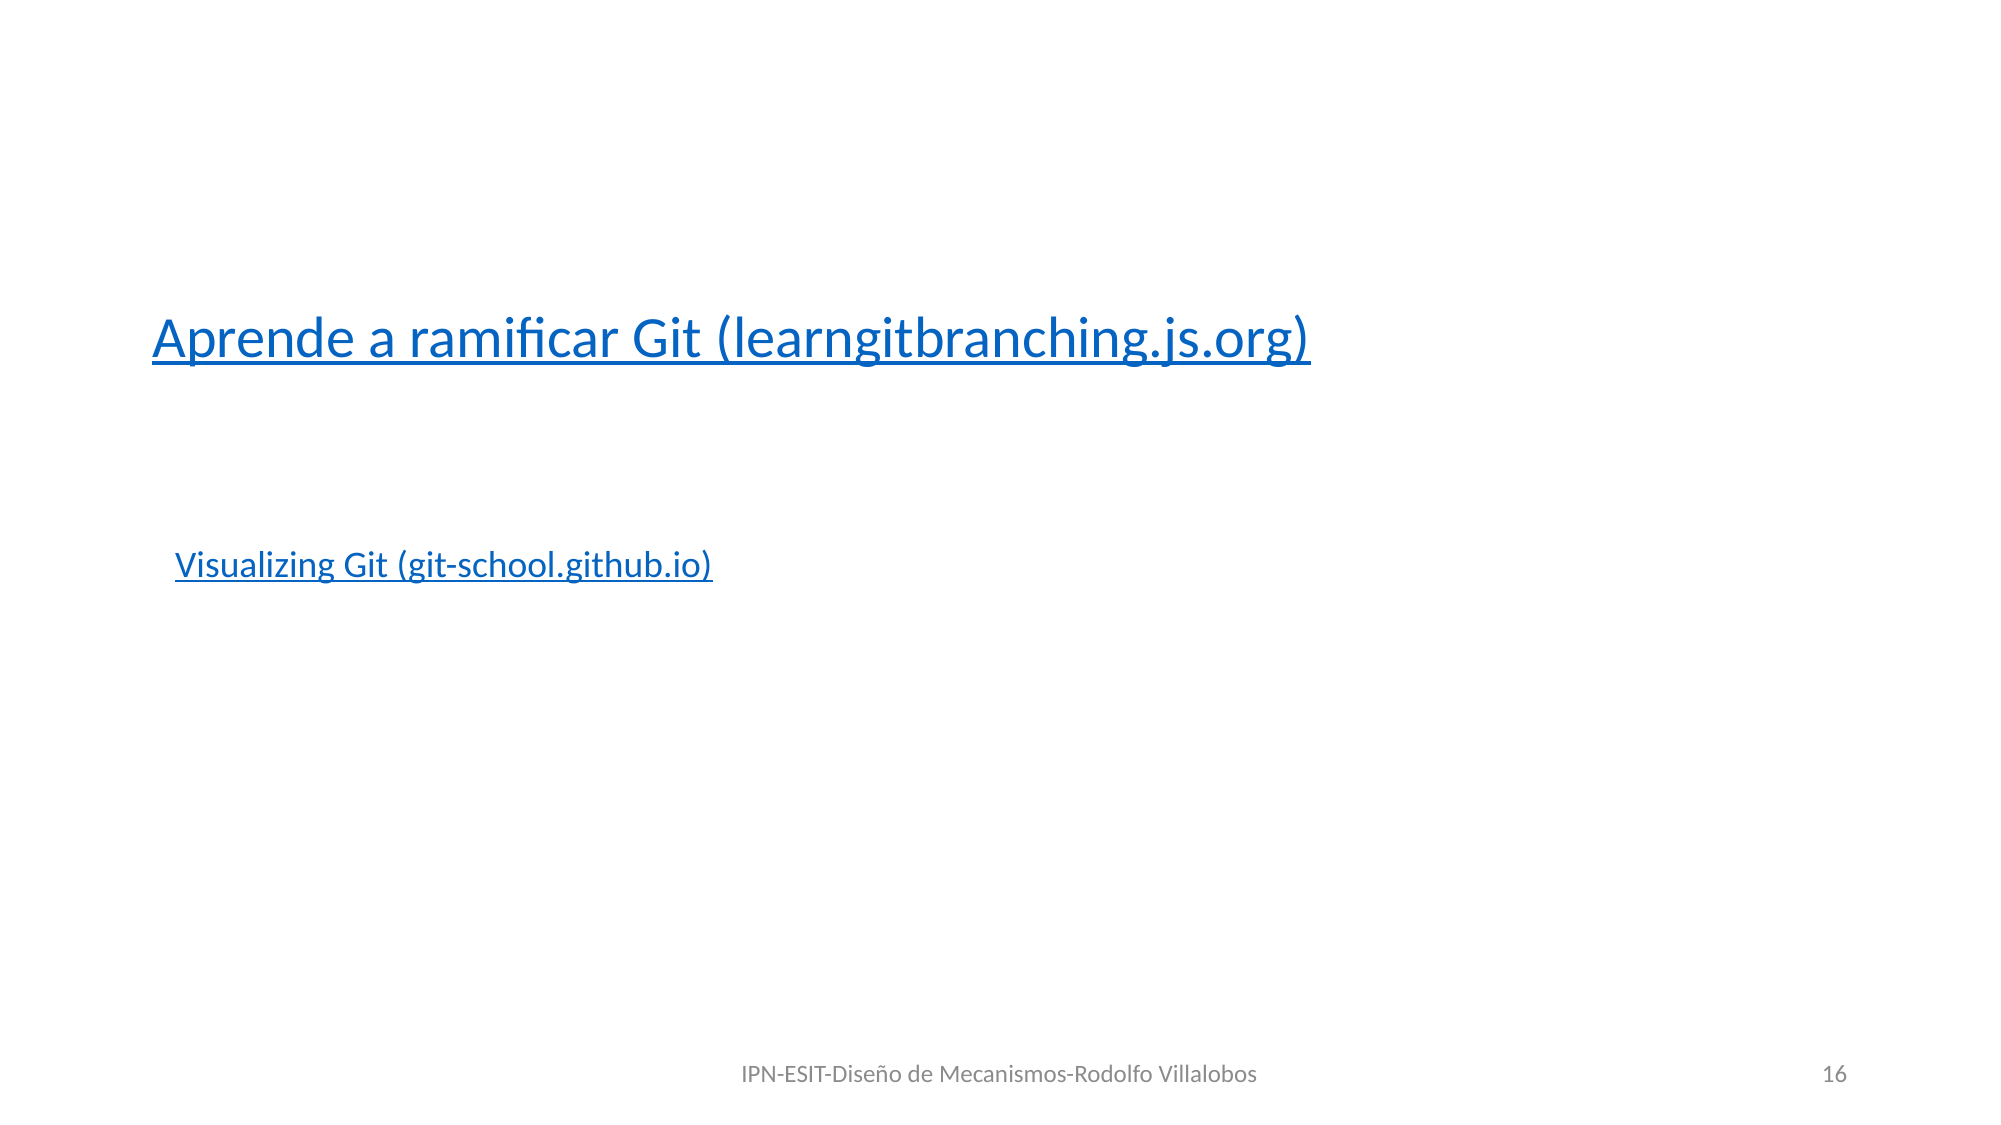

Aprende a ramificar Git (learngitbranching.js.org)
Visualizing Git (git-school.github.io)
IPN-ESIT-Diseño de Mecanismos-Rodolfo Villalobos
16